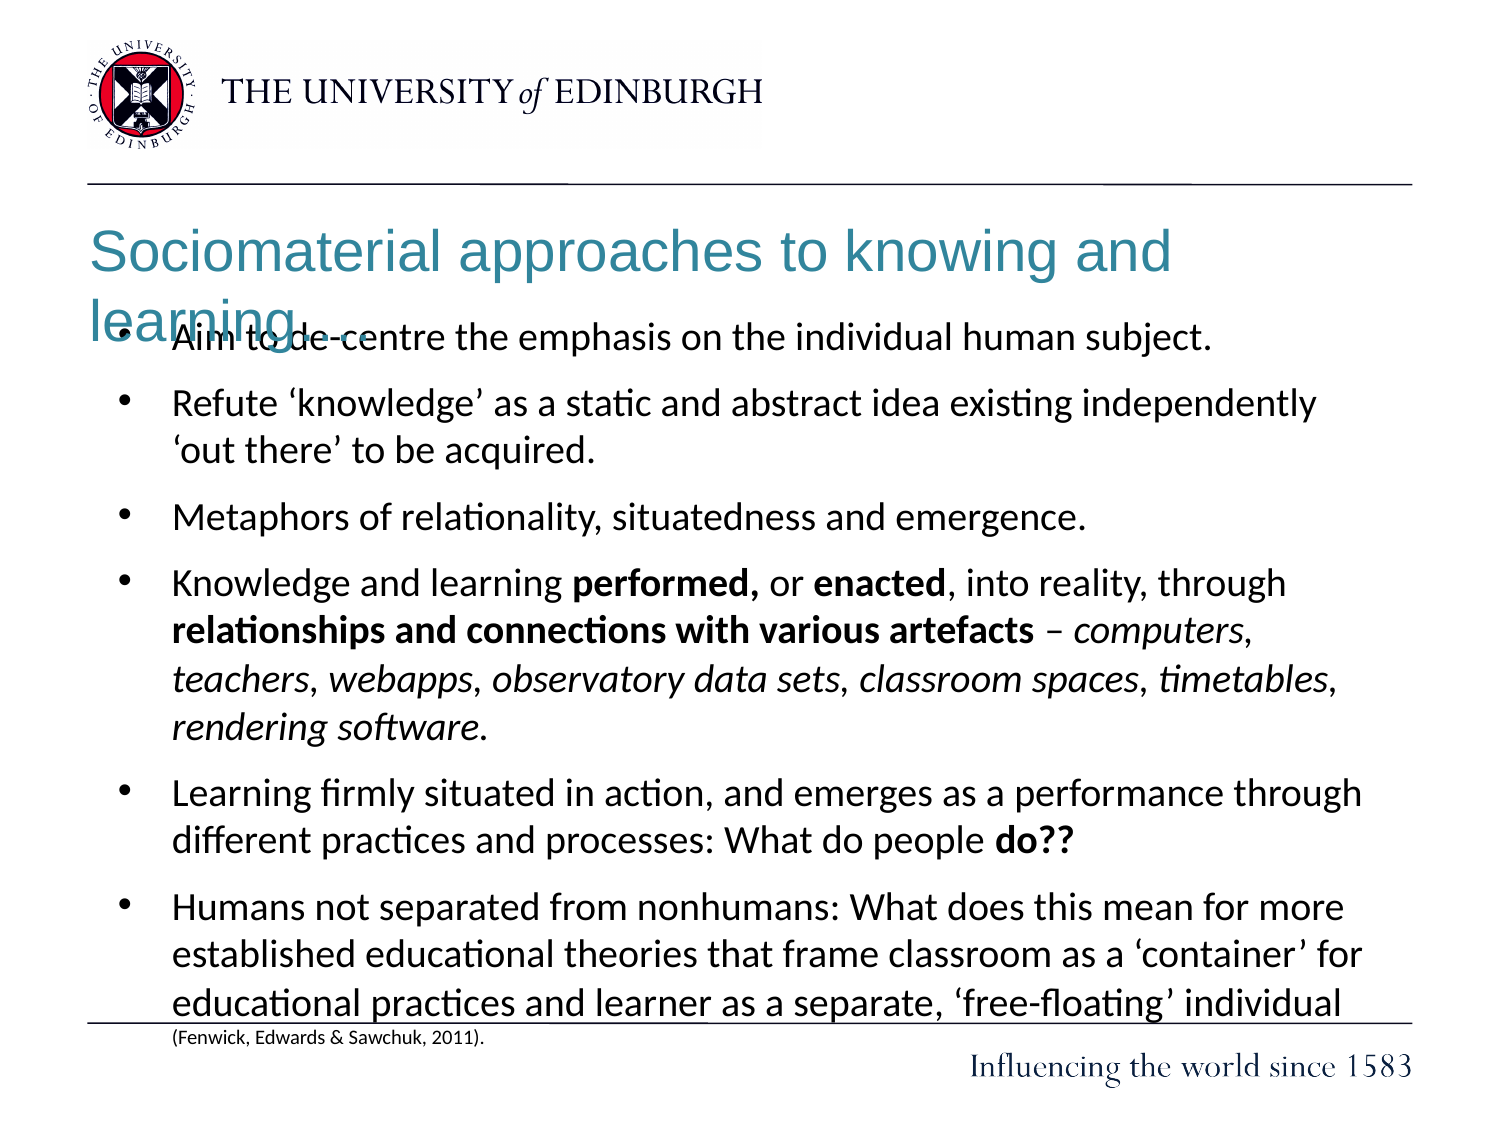

#
Sociomaterial approaches to knowing and learning….
Aim to de-centre the emphasis on the individual human subject.
Refute ‘knowledge’ as a static and abstract idea existing independently ‘out there’ to be acquired.
Metaphors of relationality, situatedness and emergence.
Knowledge and learning performed, or enacted, into reality, through relationships and connections with various artefacts – computers, teachers, webapps, observatory data sets, classroom spaces, timetables, rendering software.
Learning firmly situated in action, and emerges as a performance through different practices and processes: What do people do??
Humans not separated from nonhumans: What does this mean for more established educational theories that frame classroom as a ‘container’ for educational practices and learner as a separate, ‘free-floating’ individual (Fenwick, Edwards & Sawchuk, 2011).